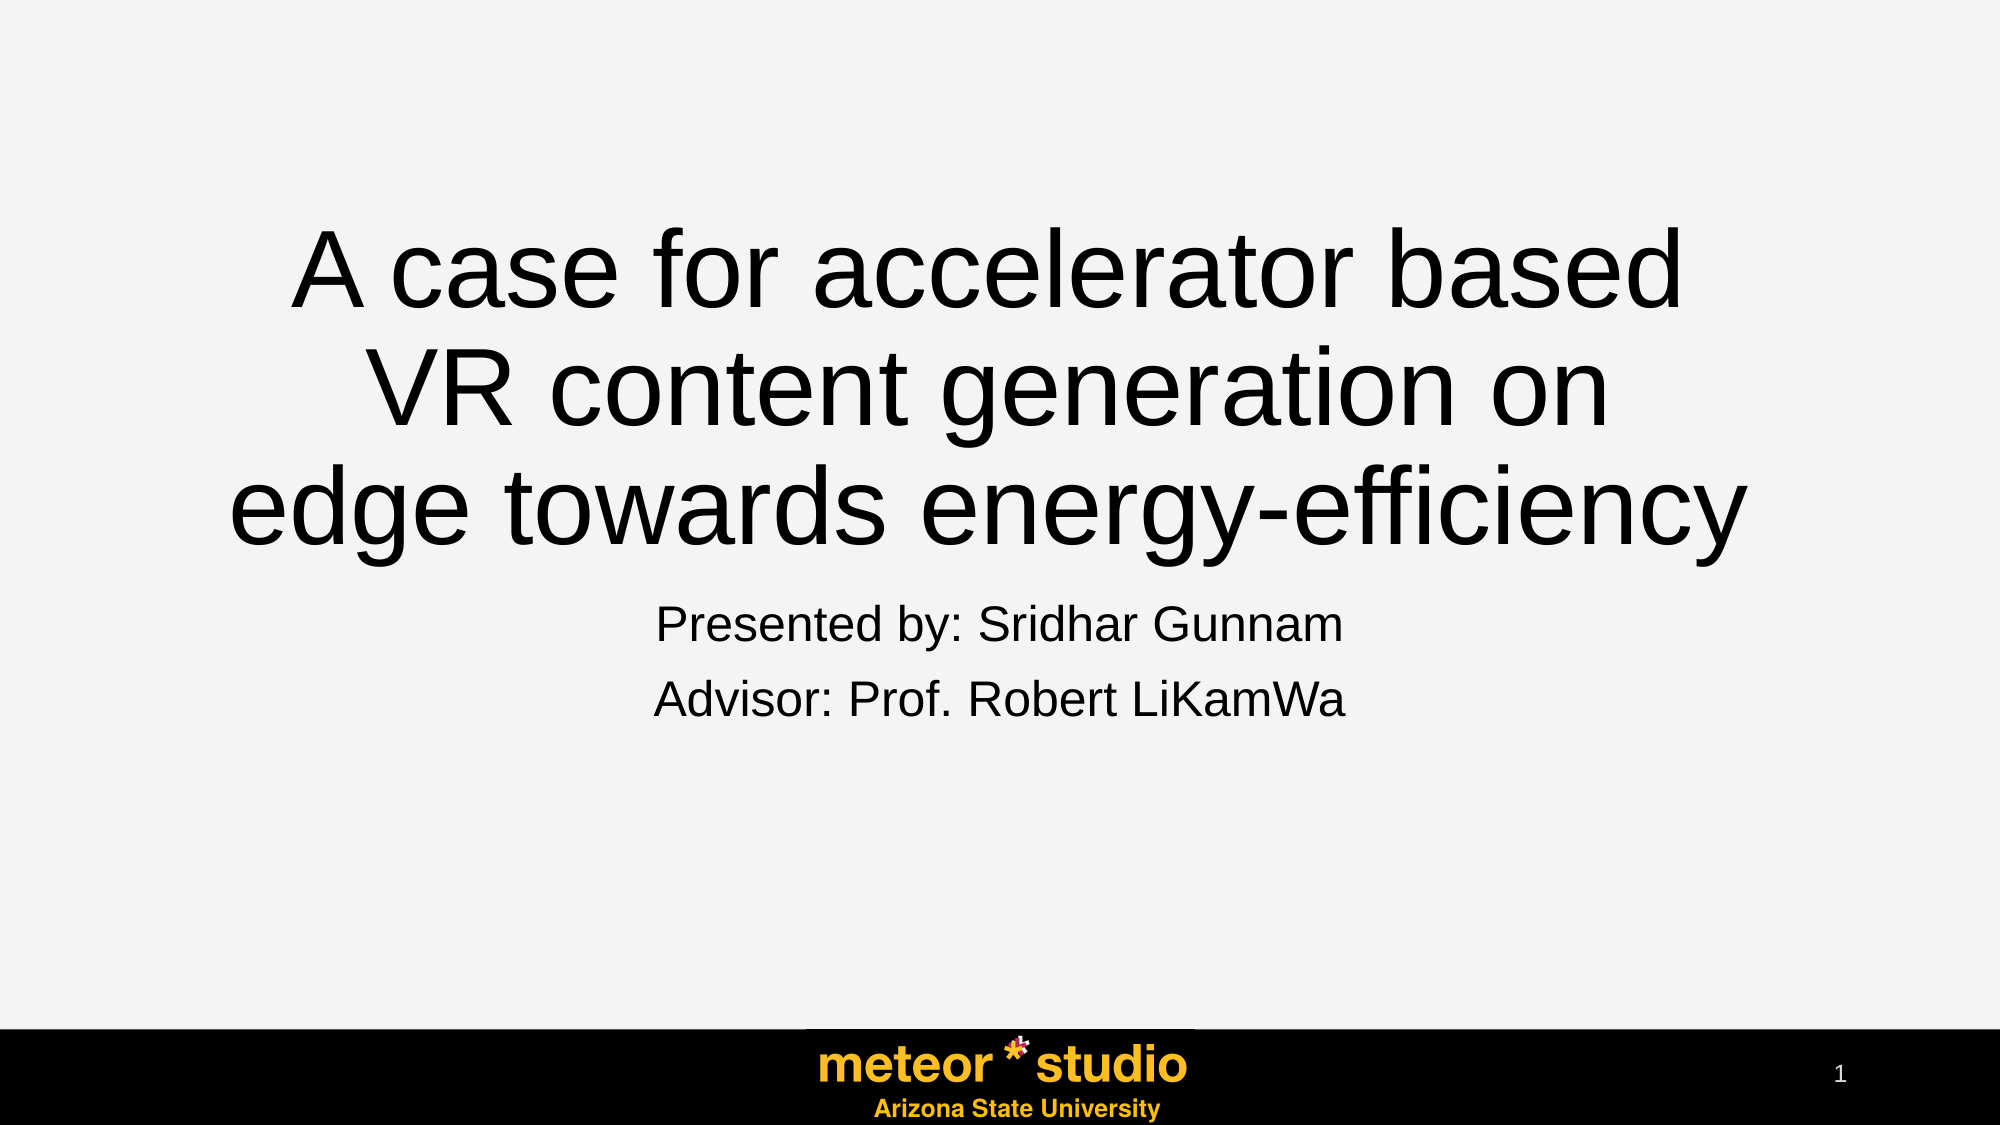

# A case for accelerator based VR content generation on edge towards energy-efficiency
Presented by: Sridhar Gunnam
Advisor: Prof. Robert LiKamWa
1